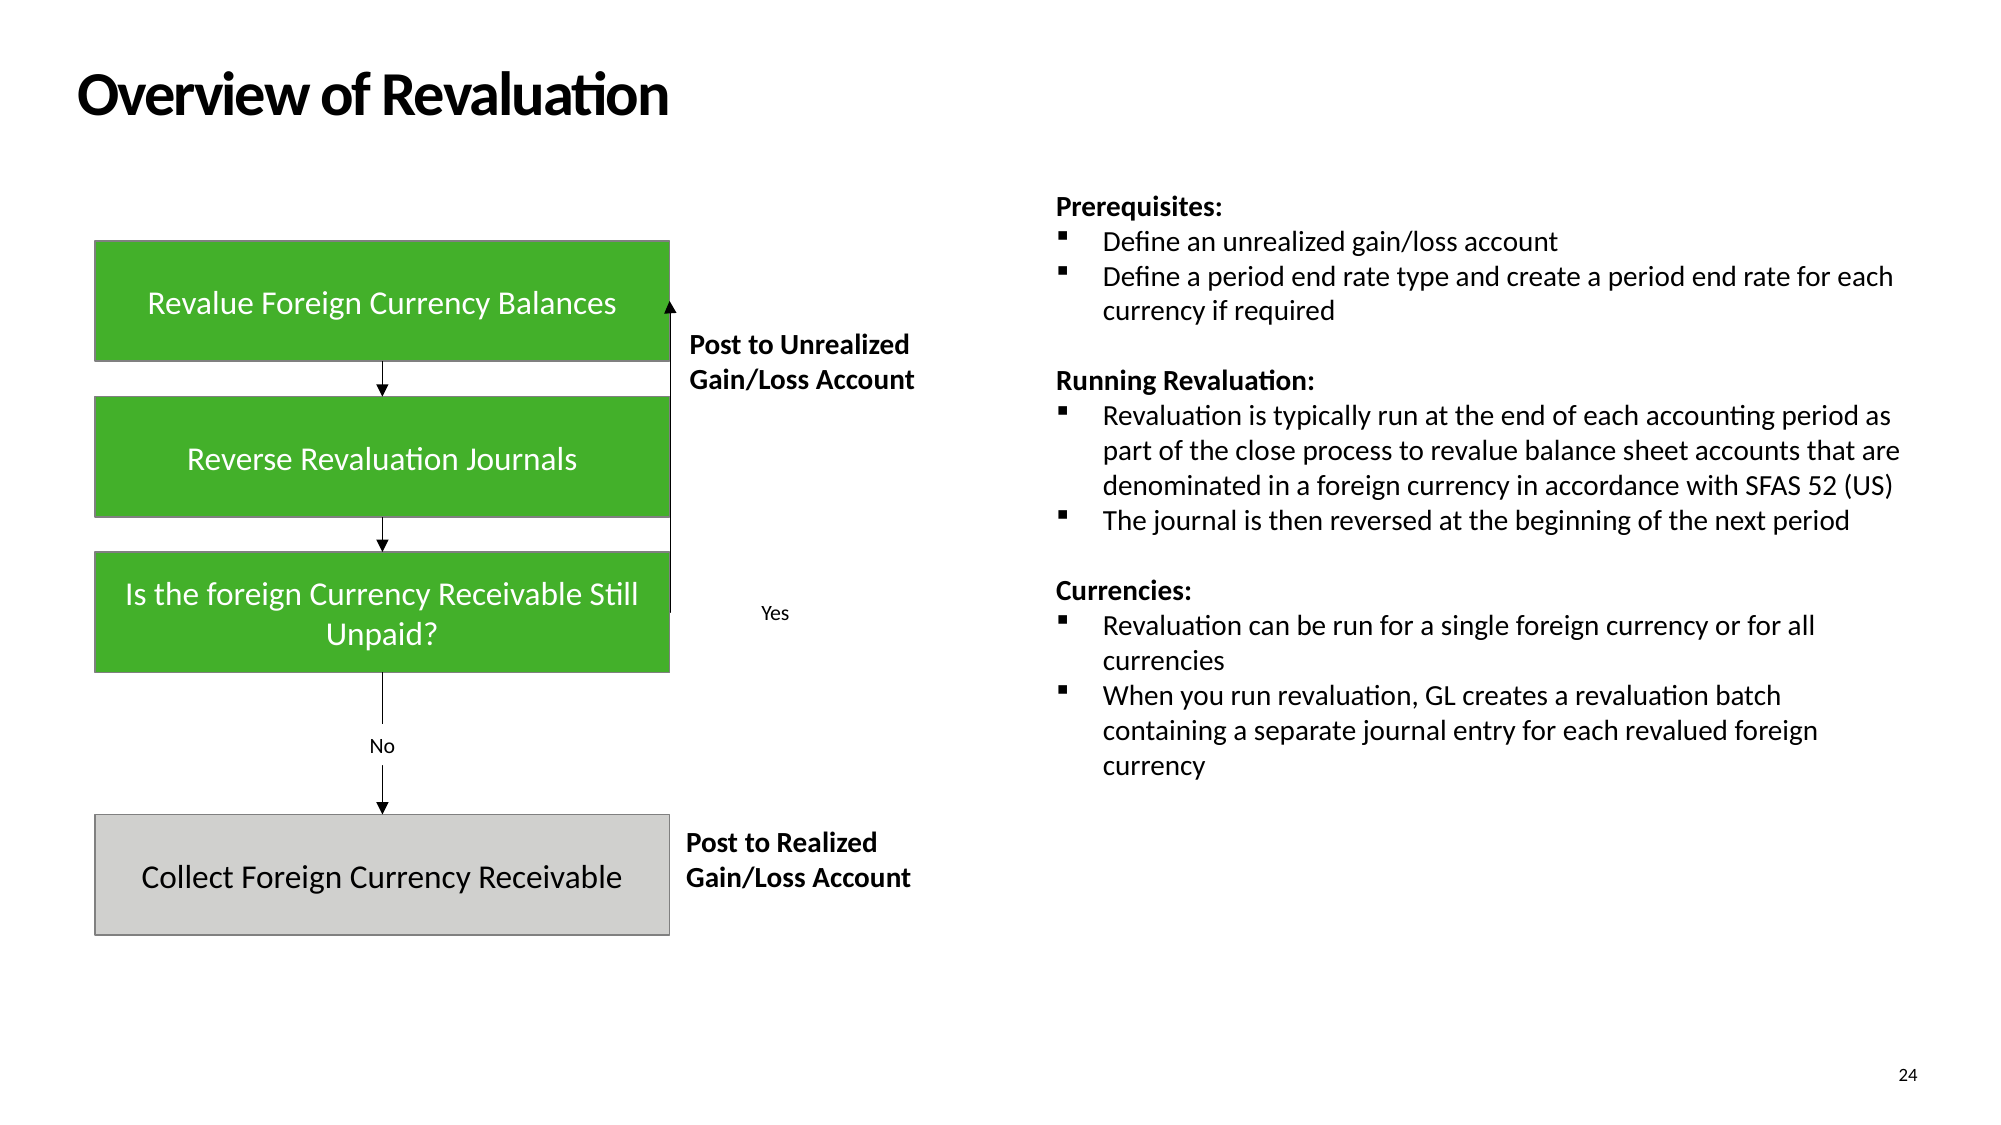

Overview of Revaluation
Prerequisites:
Define an unrealized gain/loss account
Define a period end rate type and create a period end rate for each currency if required

Running Revaluation:
Revaluation is typically run at the end of each accounting period as part of the close process to revalue balance sheet accounts that are denominated in a foreign currency in accordance with SFAS 52 (US)
The journal is then reversed at the beginning of the next period

Currencies:
Revaluation can be run for a single foreign currency or for all currencies
When you run revaluation, GL creates a revaluation batch containing a separate journal entry for each revalued foreign currency
Revalue Foreign Currency Balances
Post to Unrealized Gain/Loss Account
Reverse Revaluation Journals
Is the foreign Currency Receivable Still Unpaid?
Yes
No
Collect Foreign Currency Receivable
Post to Realized Gain/Loss Account